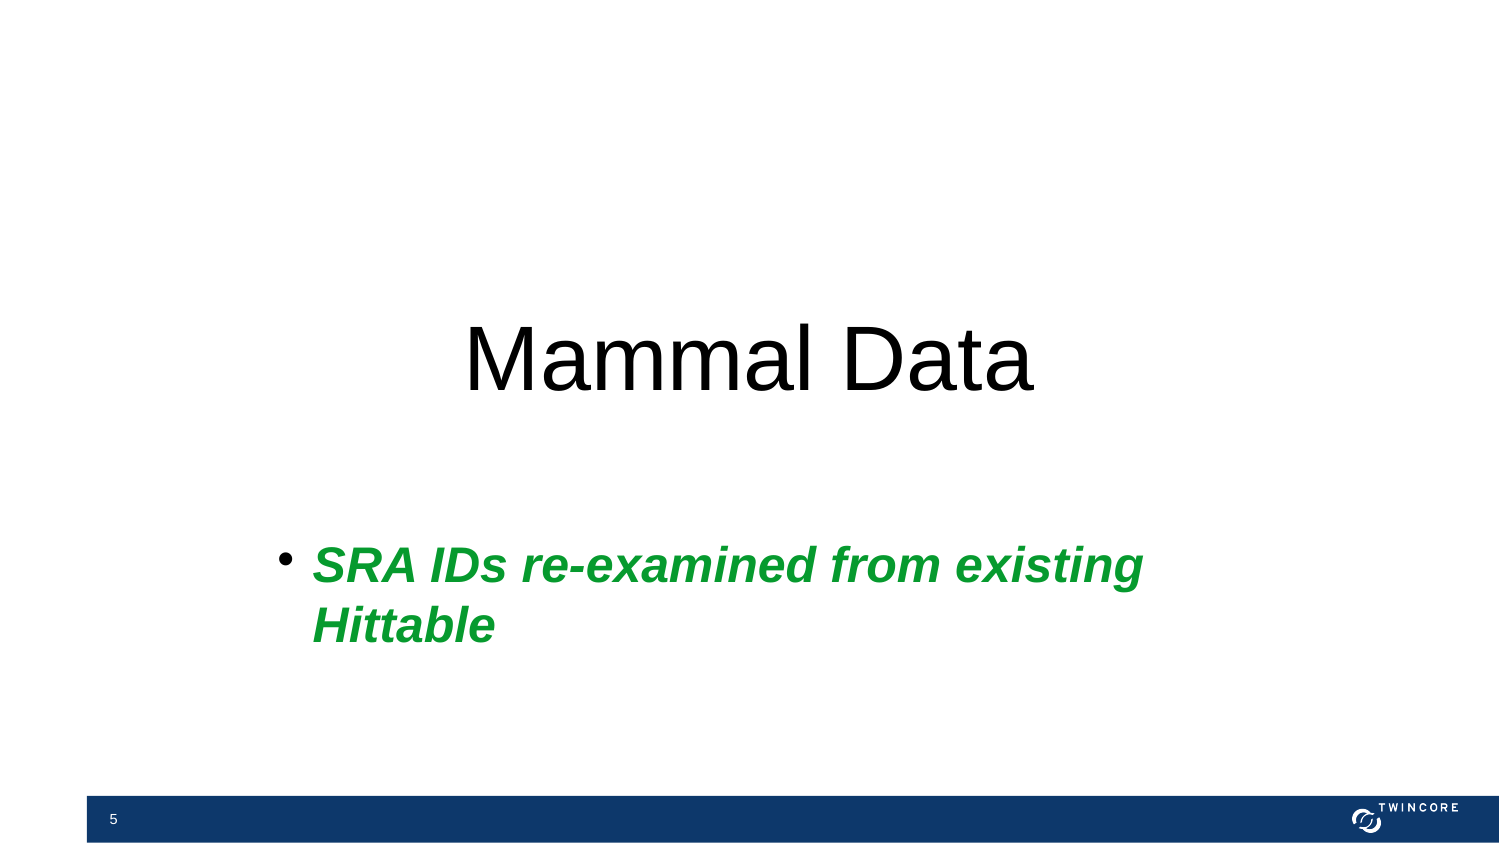

# Mammal Data
SRA IDs re-examined from existing Hittable